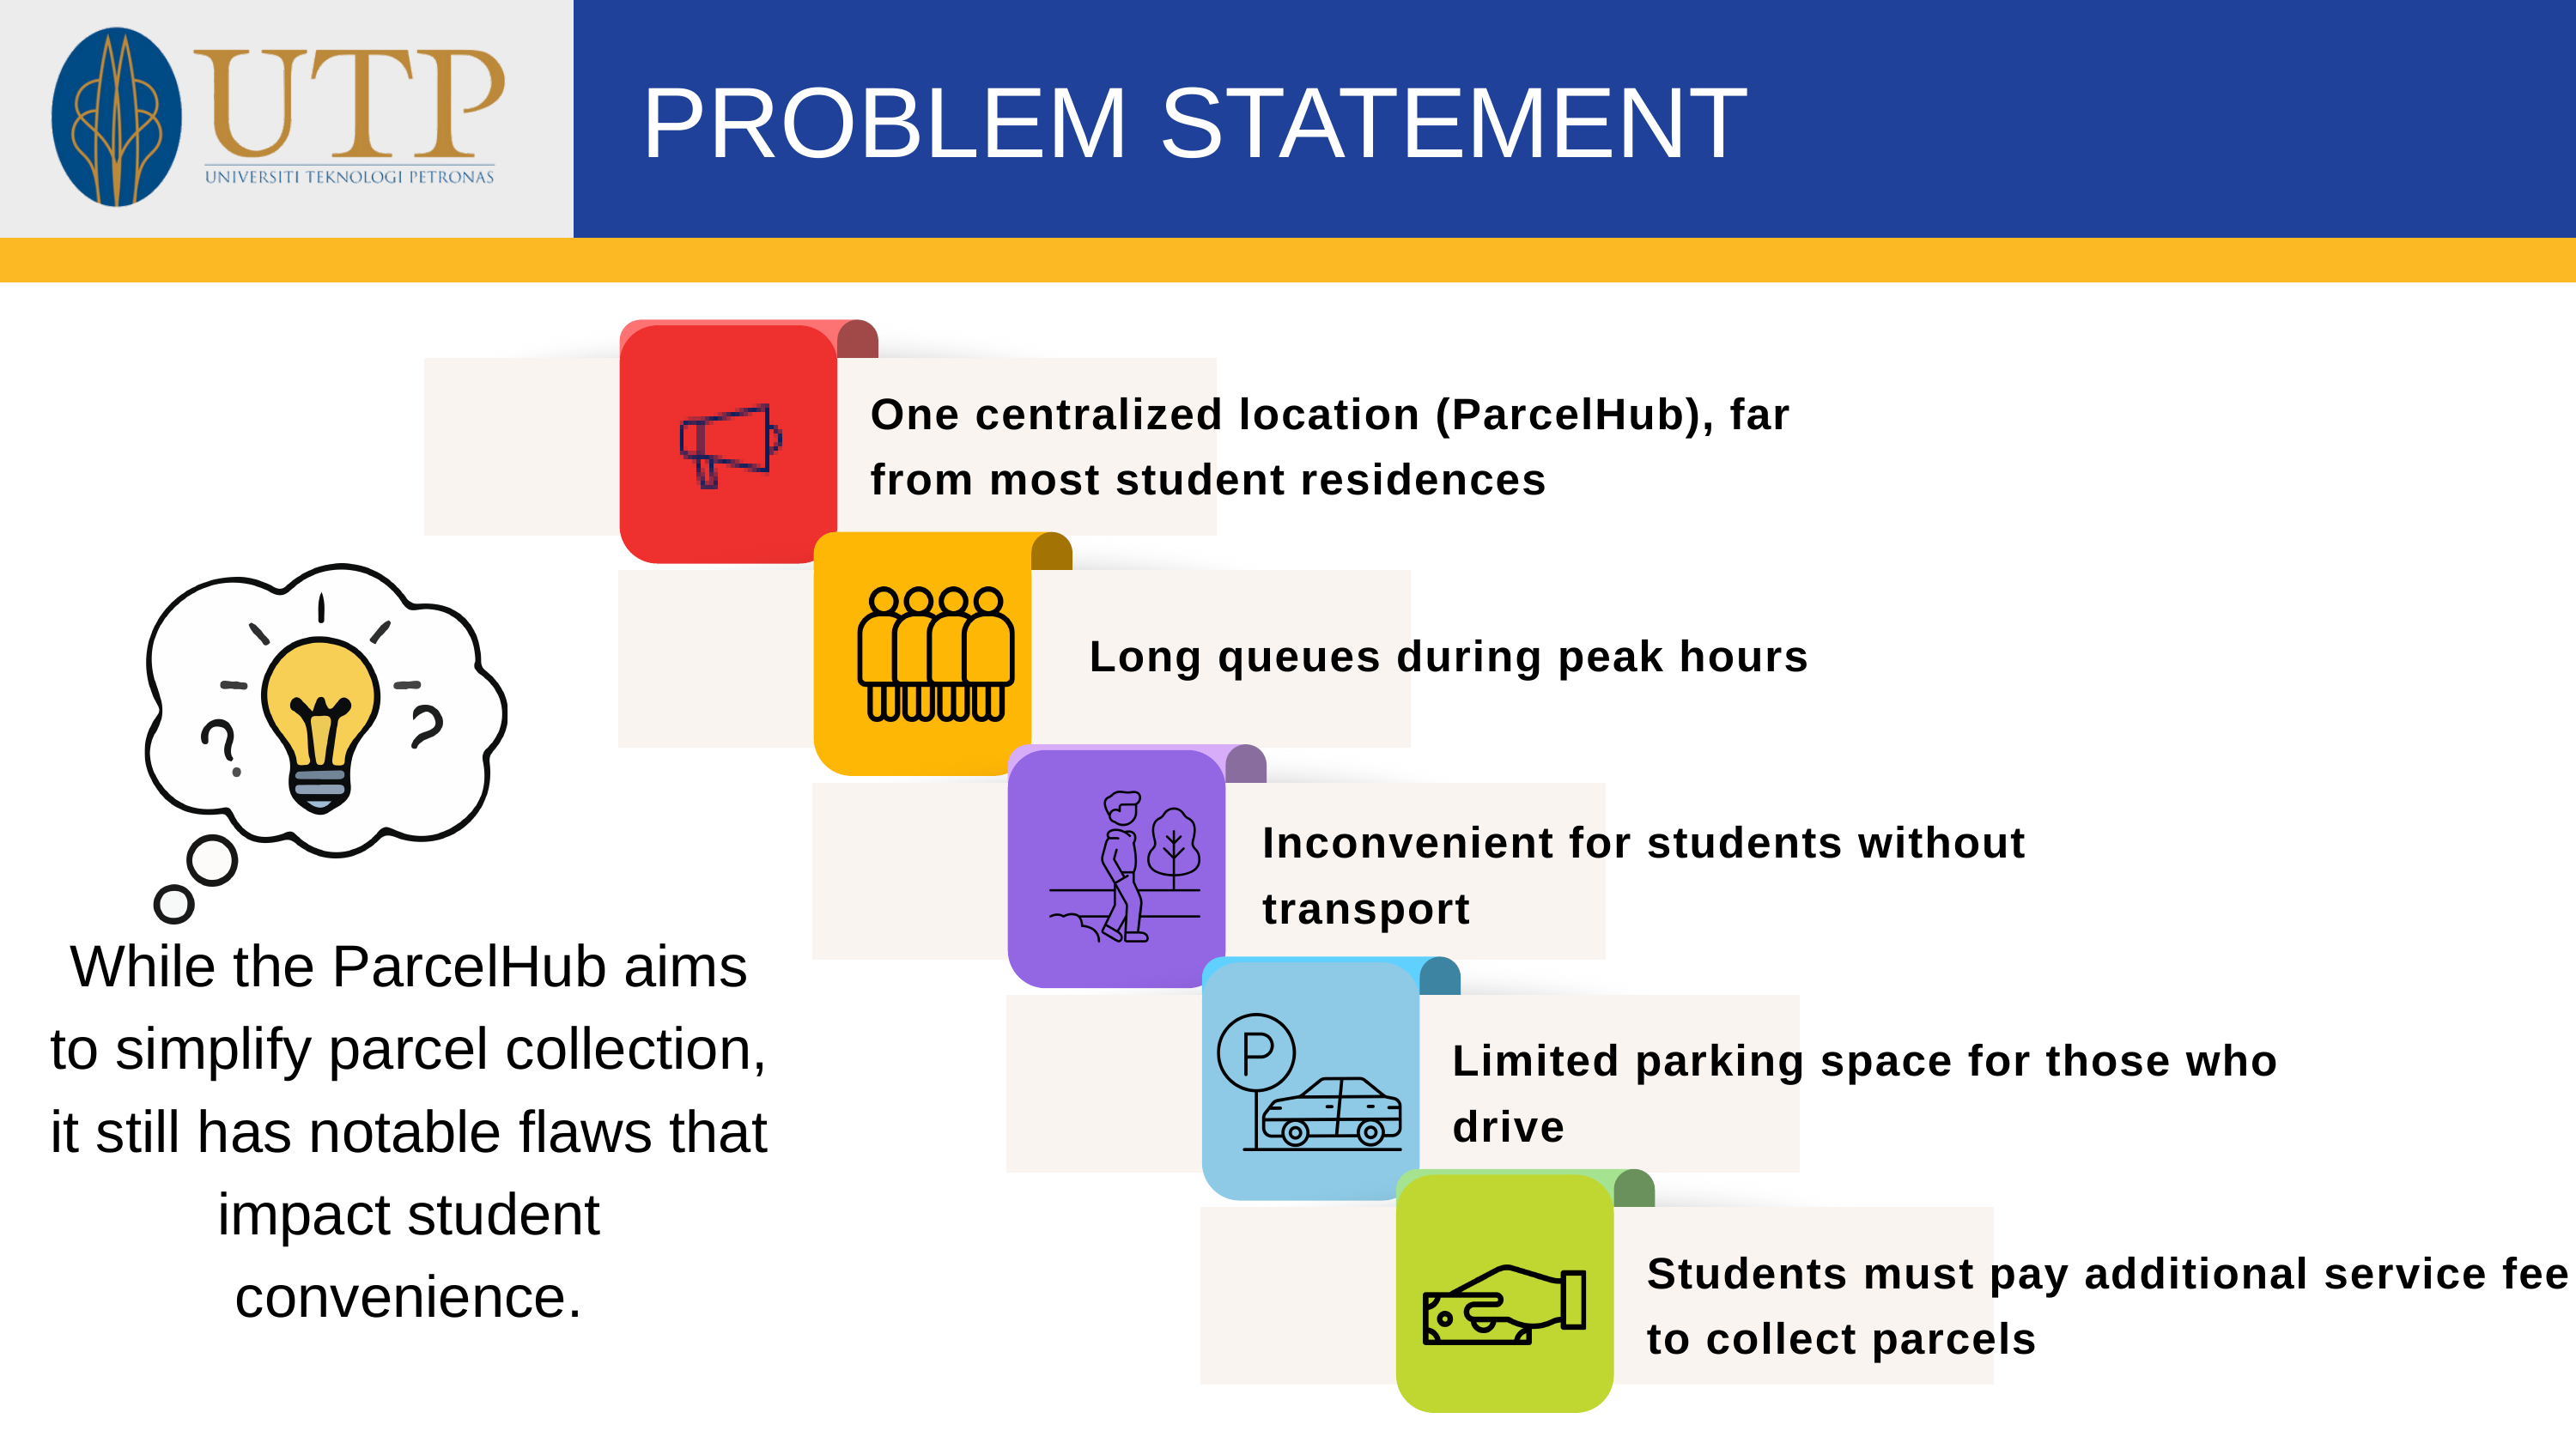

PROBLEM STATEMENT

One centralized location (ParcelHub), far from most student residences

 Long queues during peak hours

Inconvenient for students without transport
While the ParcelHub aims to simplify parcel collection, it still has notable flaws that impact student convenience.

Limited parking space for those who drive

Students must pay additional service fee to collect parcels